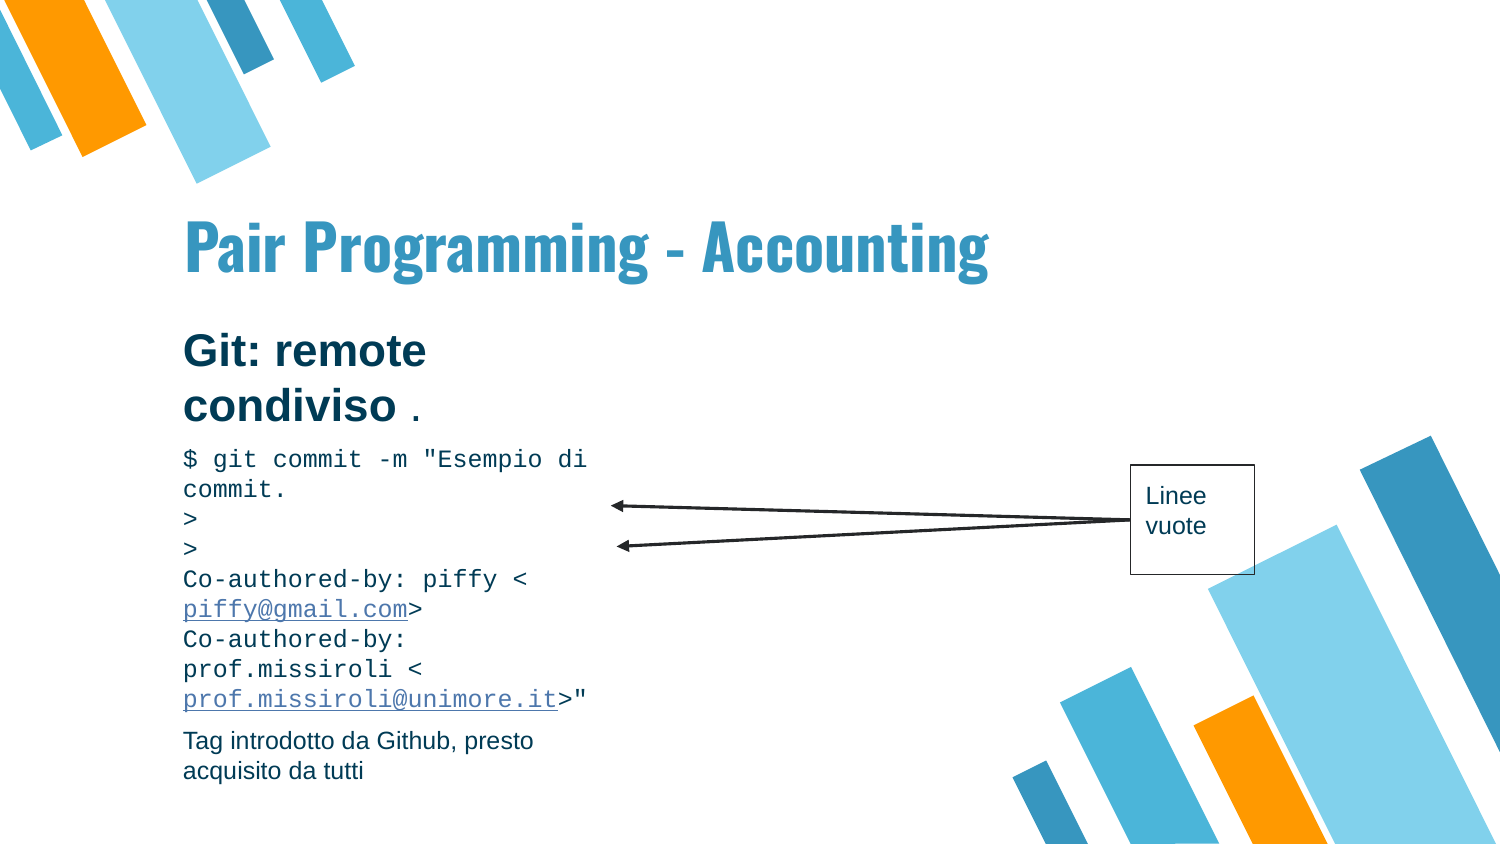

# Pair Programming - Accounting
Git: remote condiviso .
$ git commit -m "Esempio di commit.
>
>
Co-authored-by: piffy <piffy@gmail.com>
Co-authored-by: prof.missiroli <prof.missiroli@unimore.it>"
Tag introdotto da Github, presto acquisito da tutti

Linee vuote